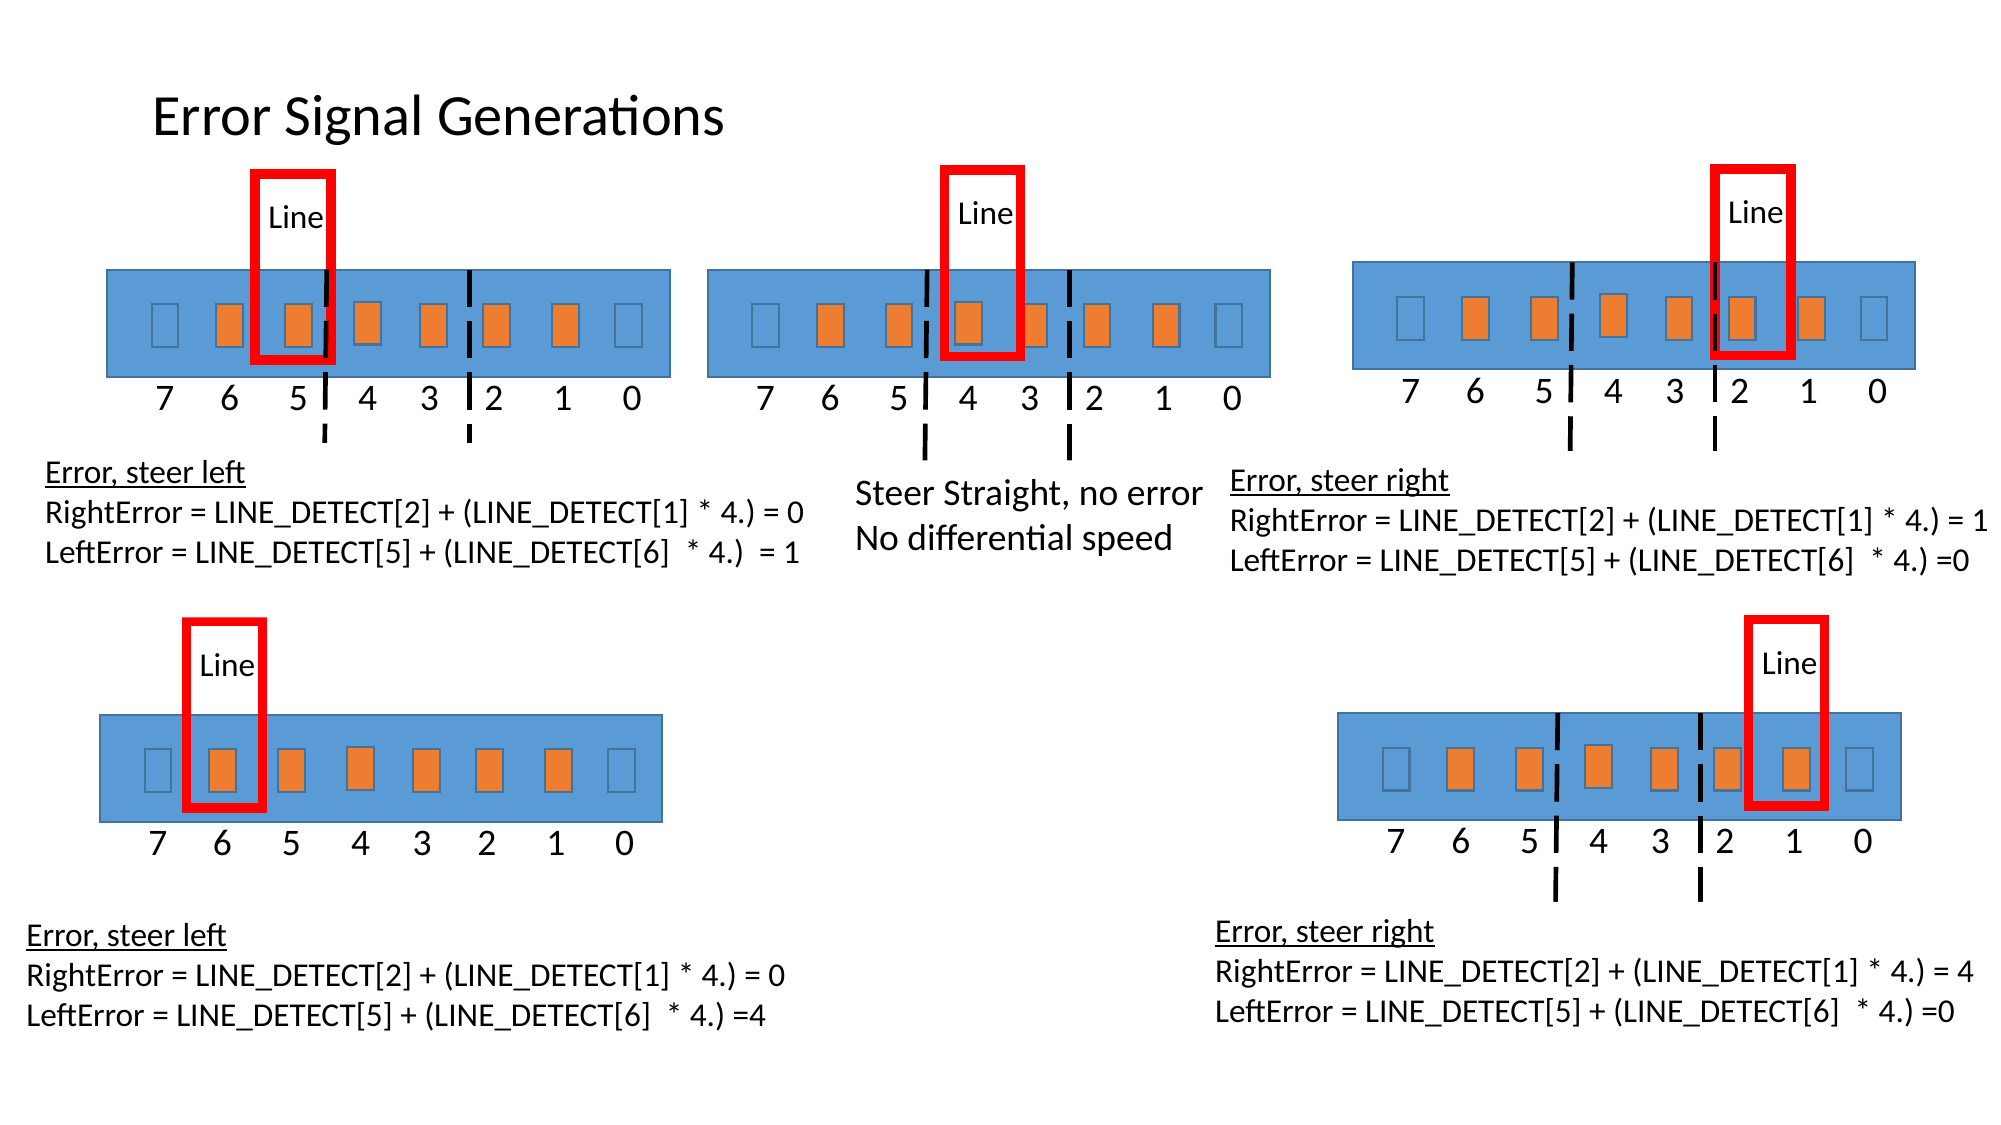

# Error Signal Generations

Line

3
2
1
0
7
6
5
4

Line

3
2
1
0
7
6
5
4

Line

3
2
1
0
7
6
5
4
Error, steer left
RightError = LINE_DETECT[2] + (LINE_DETECT[1] * 4.) = 0
LeftError = LINE_DETECT[5] + (LINE_DETECT[6]  * 4.)  = 1

Error, steer right
RightError = LINE_DETECT[2] + (LINE_DETECT[1] * 4.) = 1
LeftError = LINE_DETECT[5] + (LINE_DETECT[6]  * 4.) =0

Steer Straight, no error
No differential speed

Line

Line

3
2
1
0
7
6
5
4

3
2
1
0
7
6
5
4
Error, steer right
RightError = LINE_DETECT[2] + (LINE_DETECT[1] * 4.) = 4
LeftError = LINE_DETECT[5] + (LINE_DETECT[6]  * 4.) =0

Error, steer left
RightError = LINE_DETECT[2] + (LINE_DETECT[1] * 4.) = 0
LeftError = LINE_DETECT[5] + (LINE_DETECT[6]  * 4.) =4